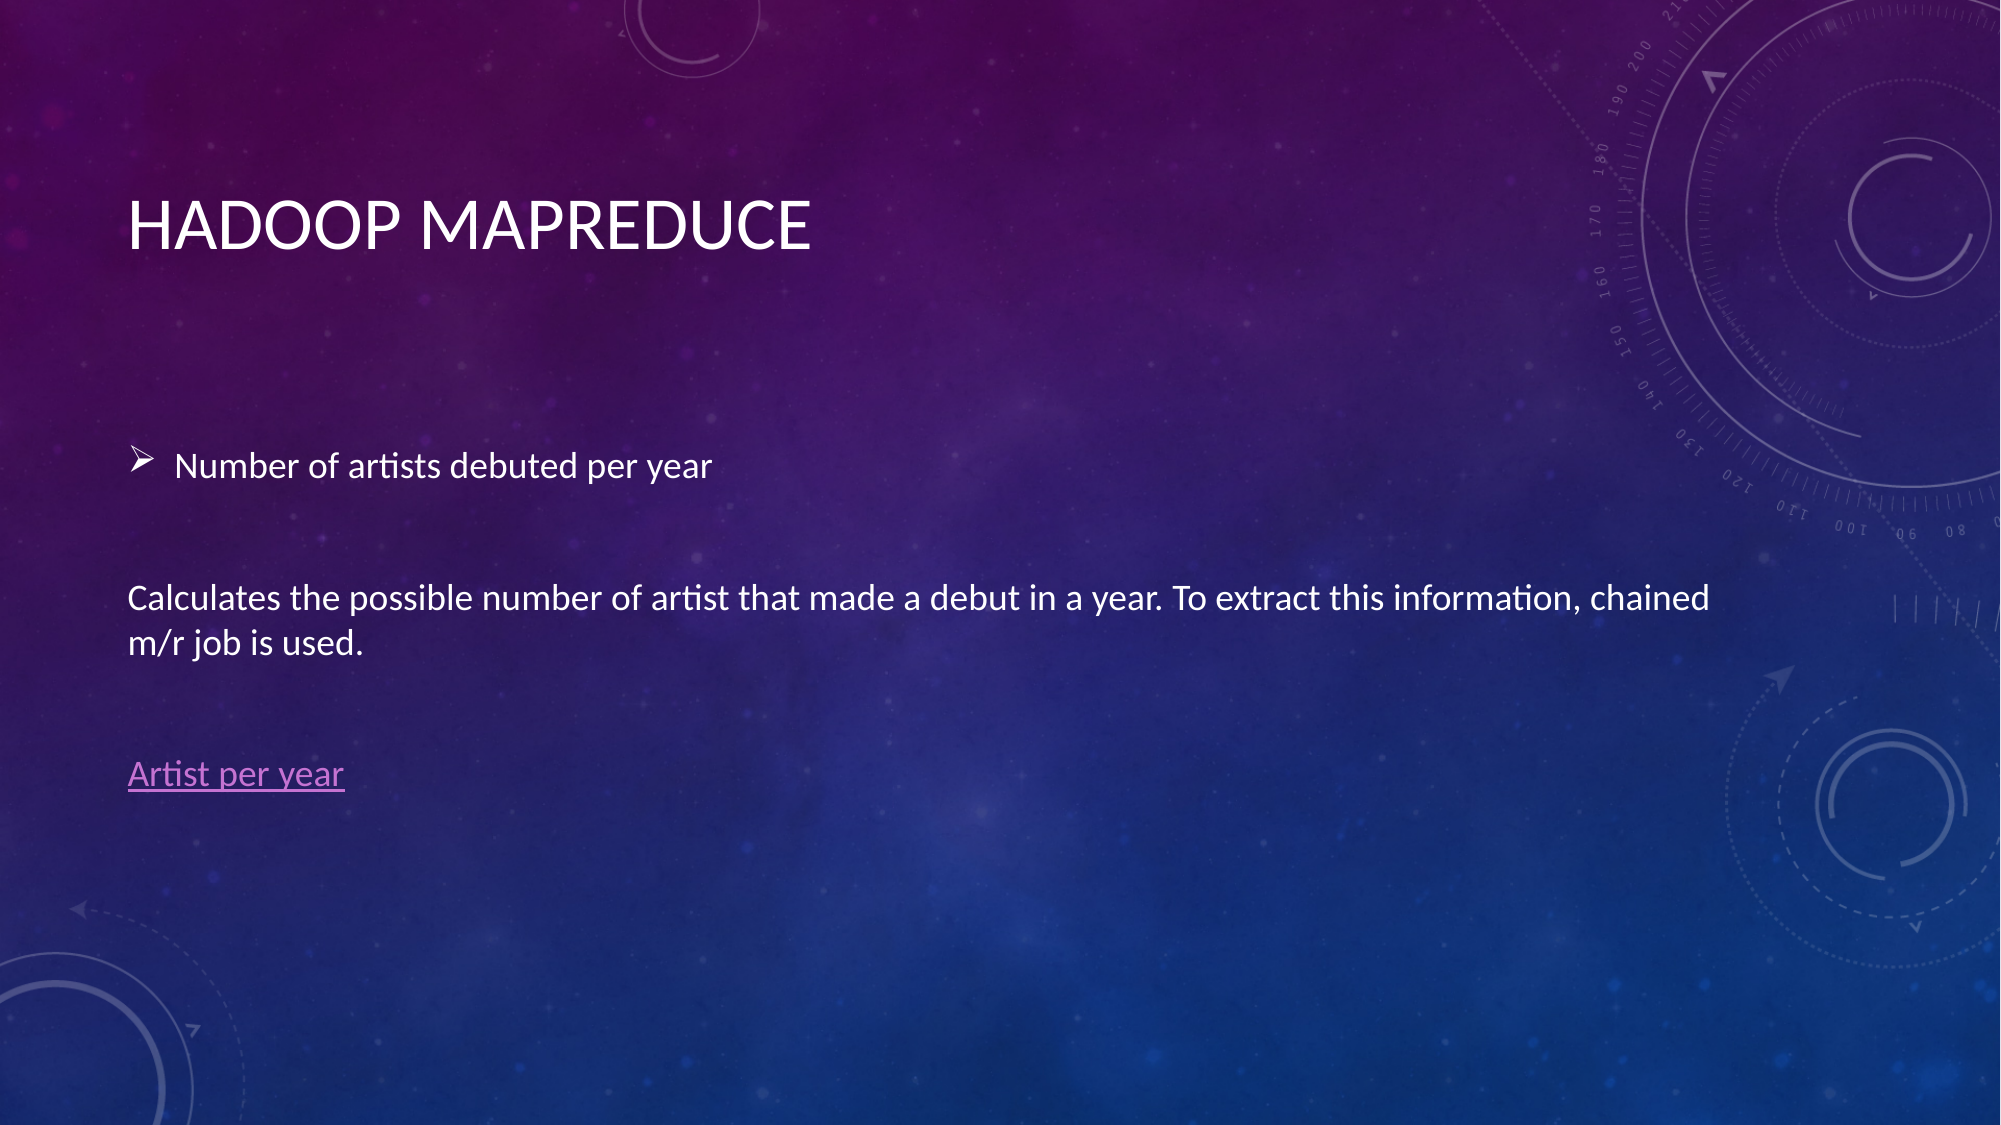

# Hadoop mapreduce
Number of artists debuted per year

Calculates the possible number of artist that made a debut in a year. To extract this information, chained m/r job is used.

Artist per year